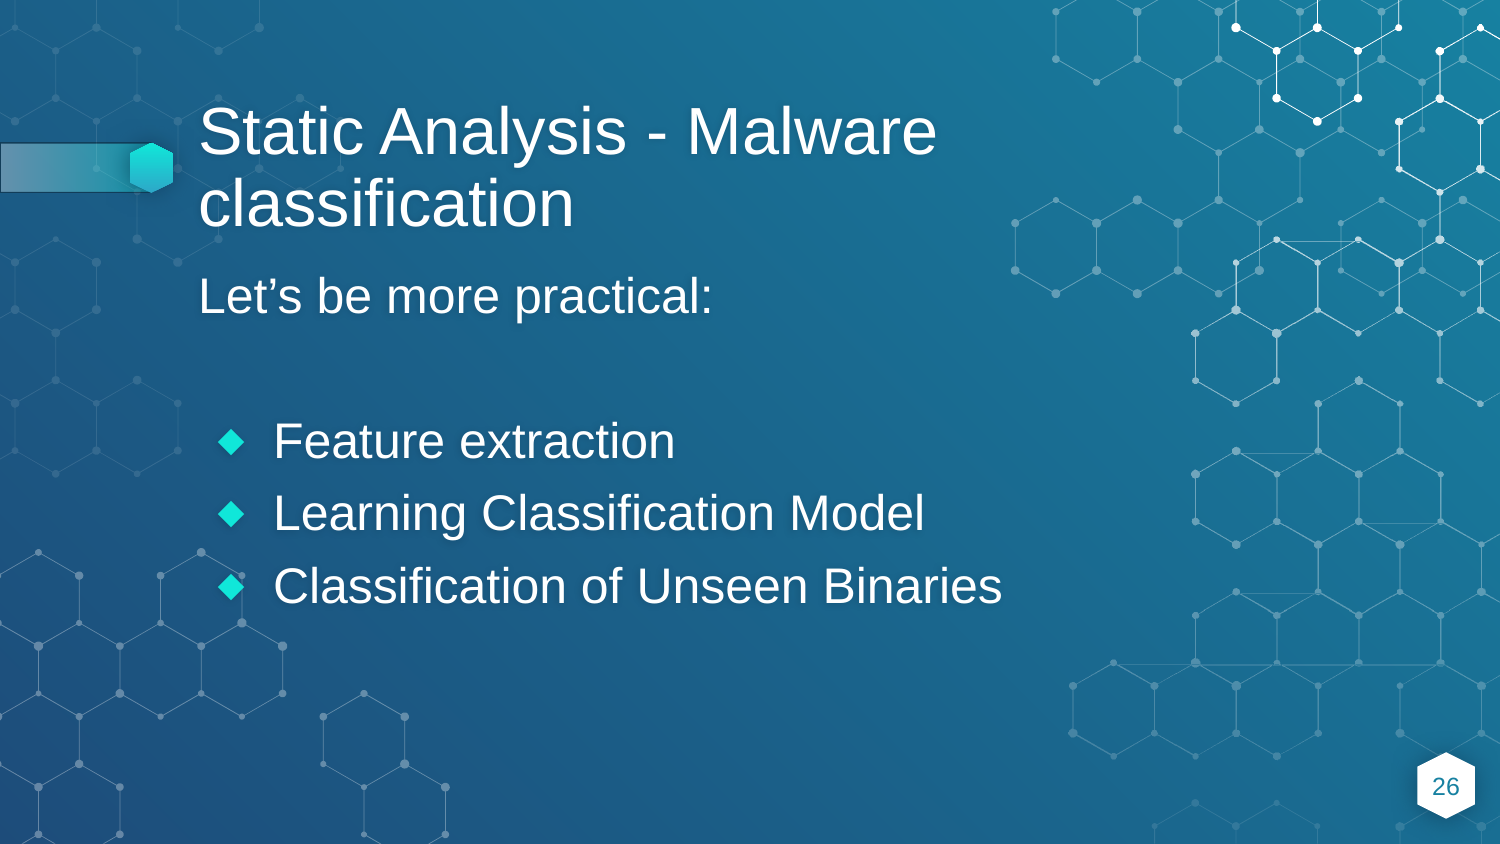

# Static Analysis - Malware classification
Let’s be more practical:

Feature extraction
Learning Classification Model
Classification of Unseen Binaries
26